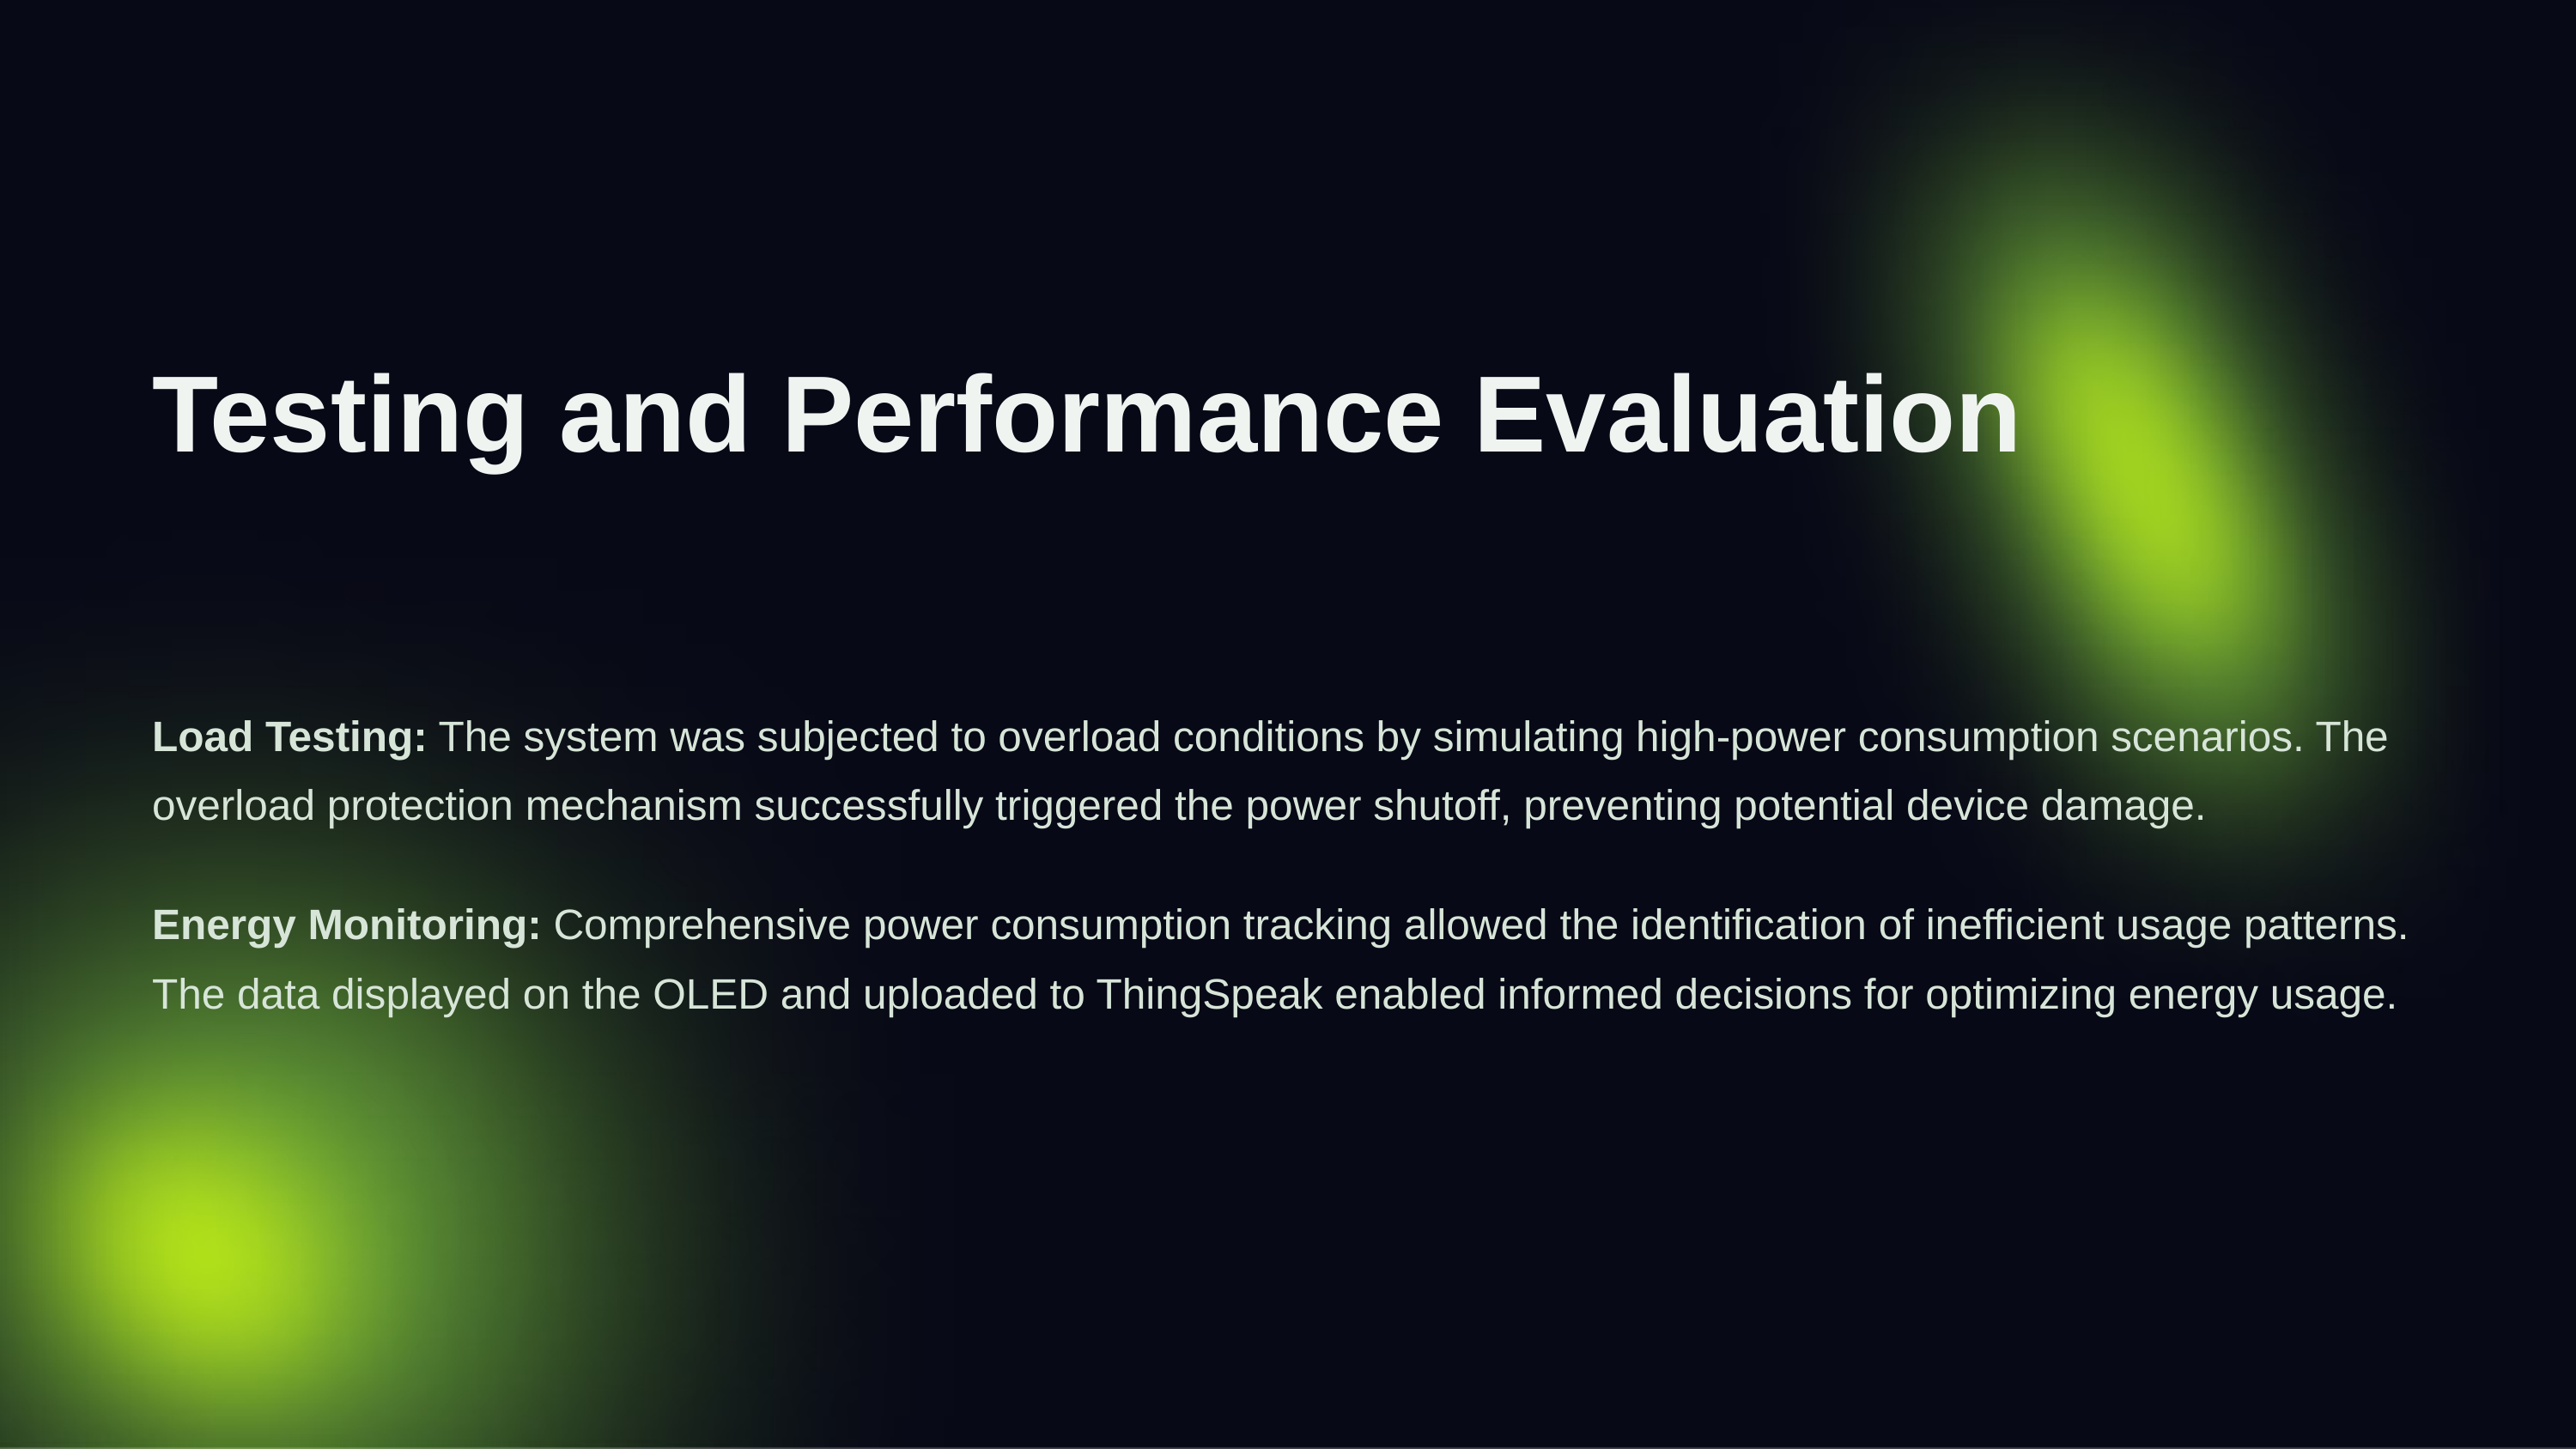

Testing and Performance Evaluation
Load Testing: The system was subjected to overload conditions by simulating high-power consumption scenarios. The overload protection mechanism successfully triggered the power shutoff, preventing potential device damage.
Energy Monitoring: Comprehensive power consumption tracking allowed the identification of inefficient usage patterns. The data displayed on the OLED and uploaded to ThingSpeak enabled informed decisions for optimizing energy usage.